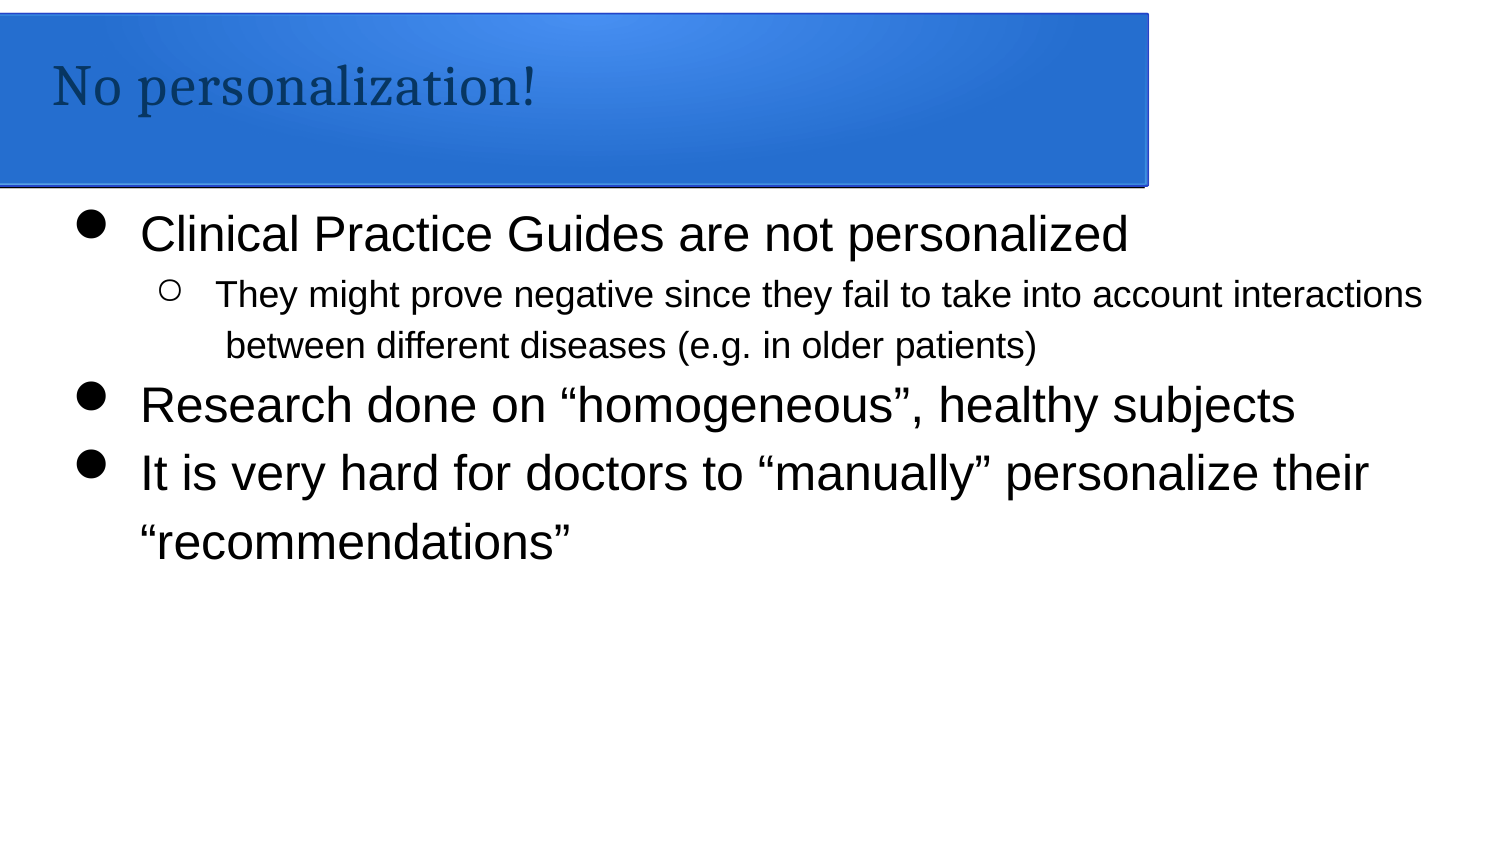

No personalization!
Clinical Practice Guides are not personalized
They might prove negative since they fail to take into account interactions  between different diseases (e.g. in older patients)
Research done on “homogeneous”, healthy subjects
It is very hard for doctors to “manually” personalize their  “recommendations”